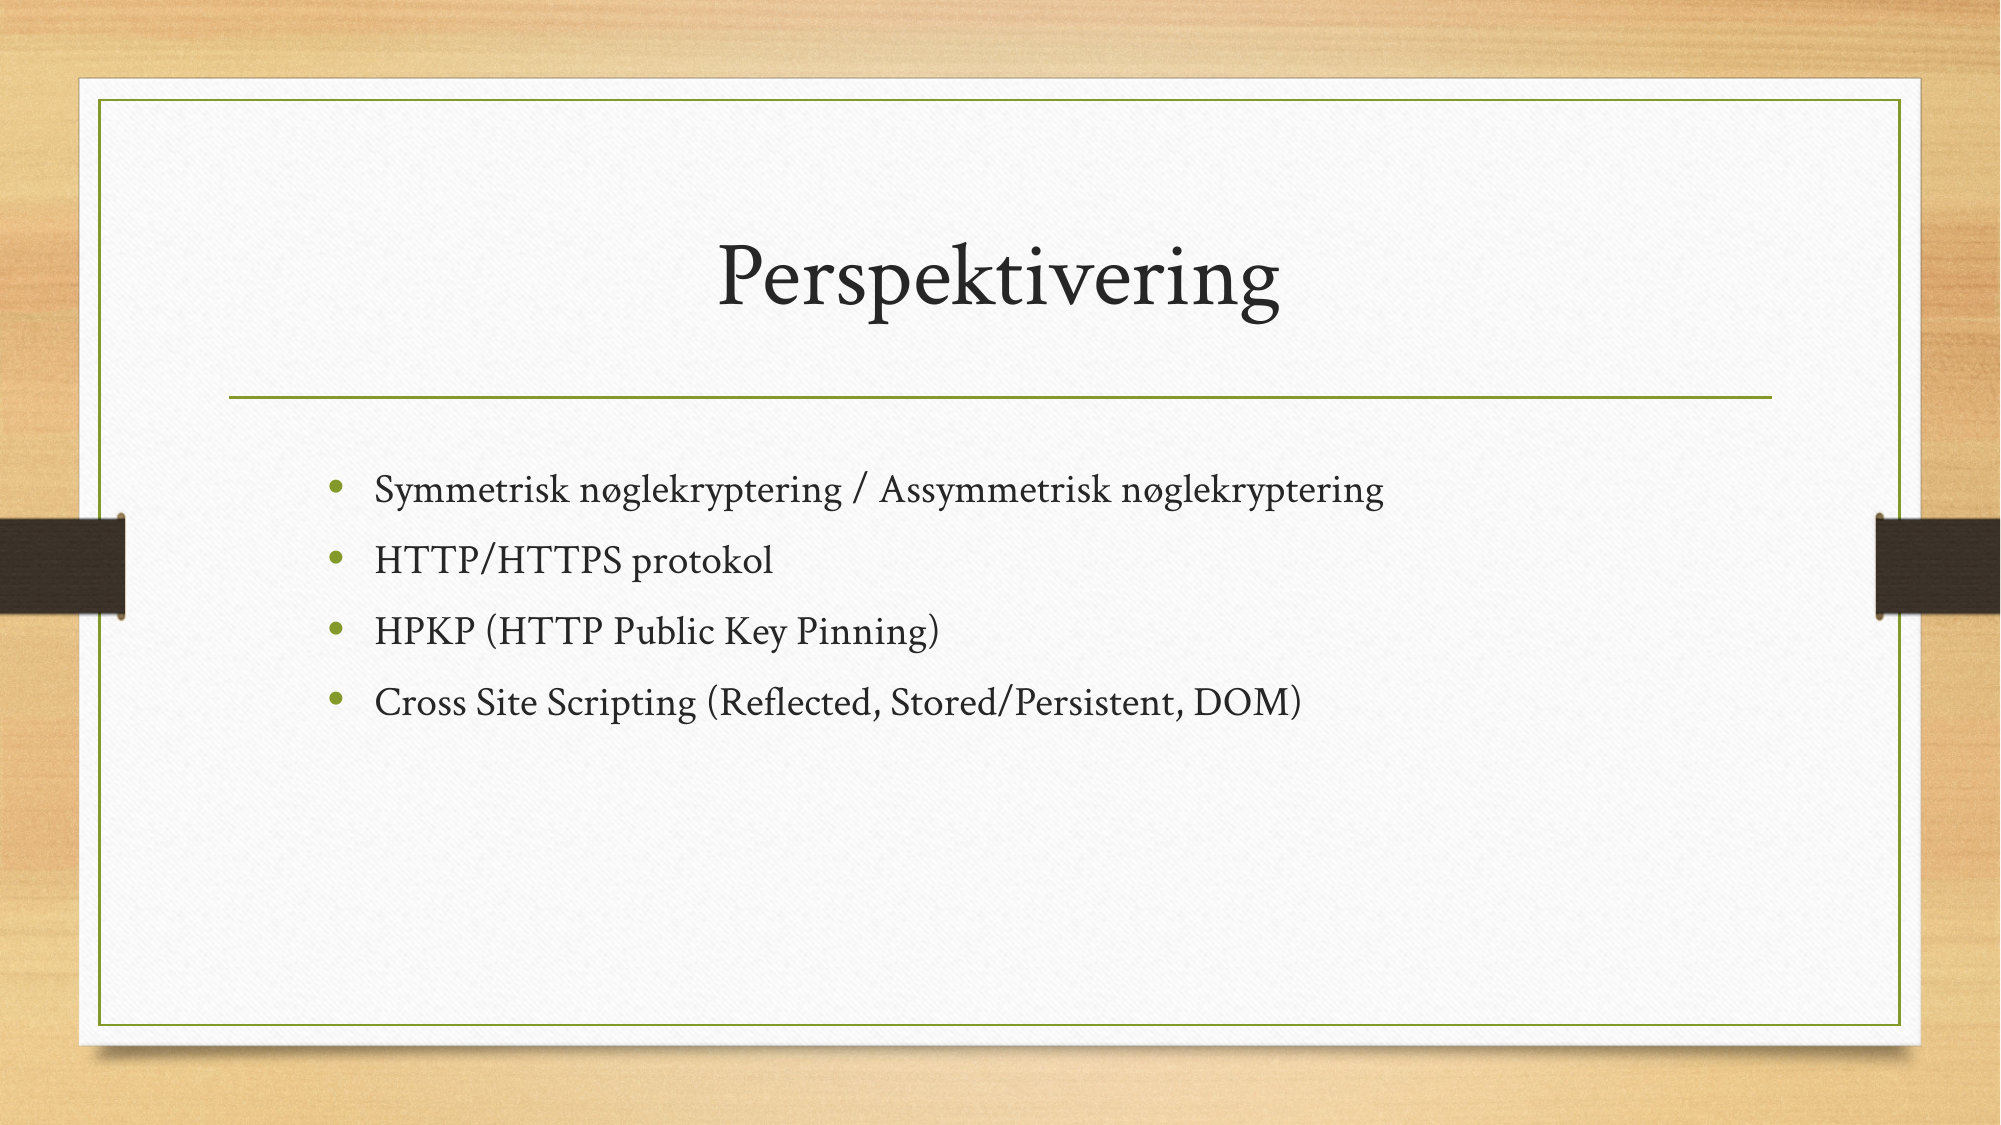

# Perspektivering
Symmetrisk nøglekryptering / Assymmetrisk nøglekryptering
HTTP/HTTPS protokol
HPKP (HTTP Public Key Pinning)
Cross Site Scripting (Reflected, Stored/Persistent, DOM)